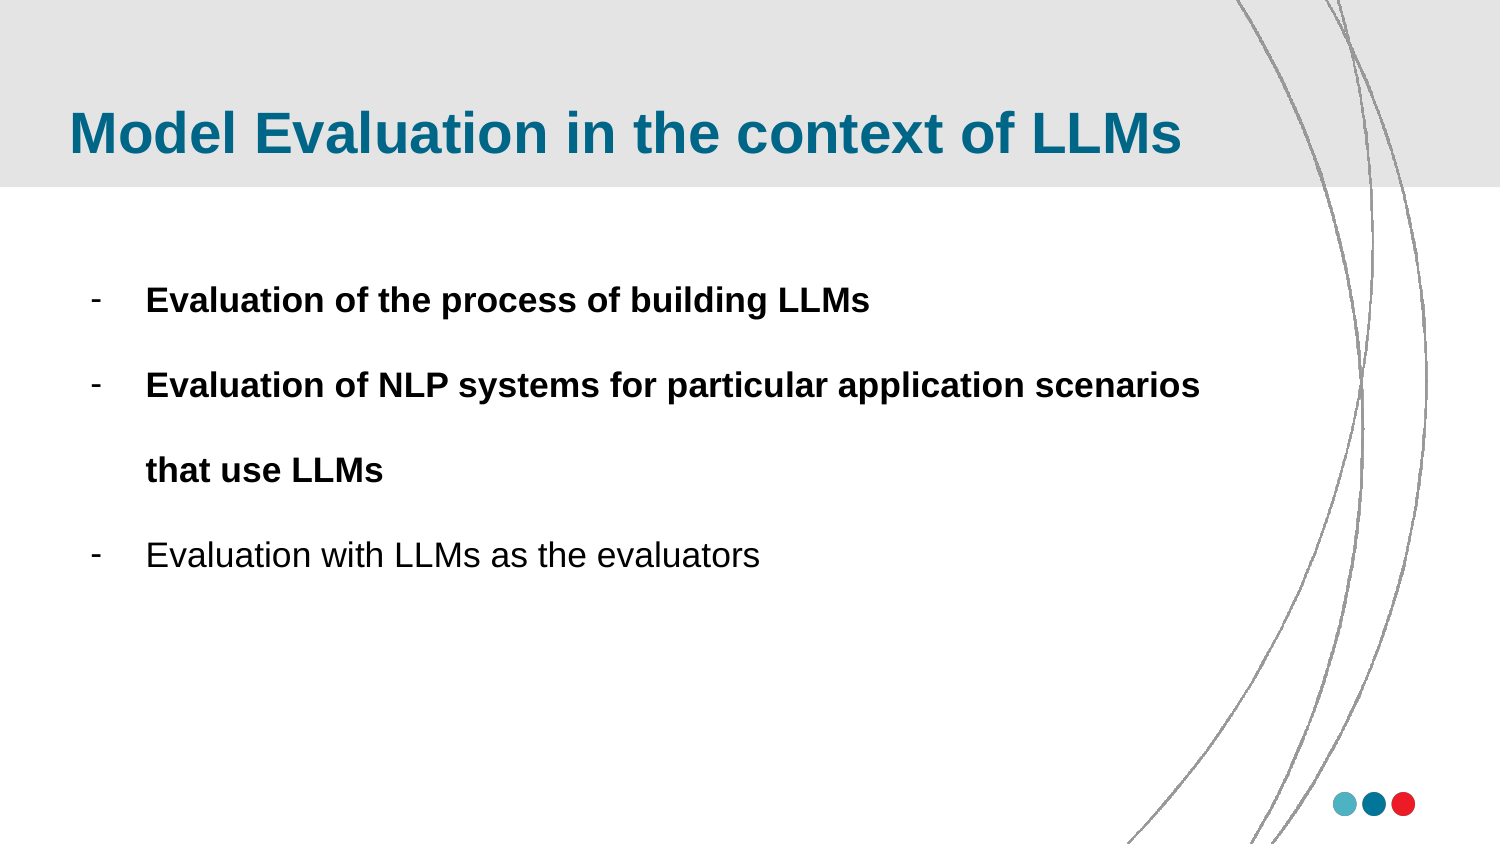

# Model Evaluation in the context of LLMs
Evaluation of the process of building LLMs
Evaluation of NLP systems for particular application scenarios that use LLMs
Evaluation with LLMs as the evaluators